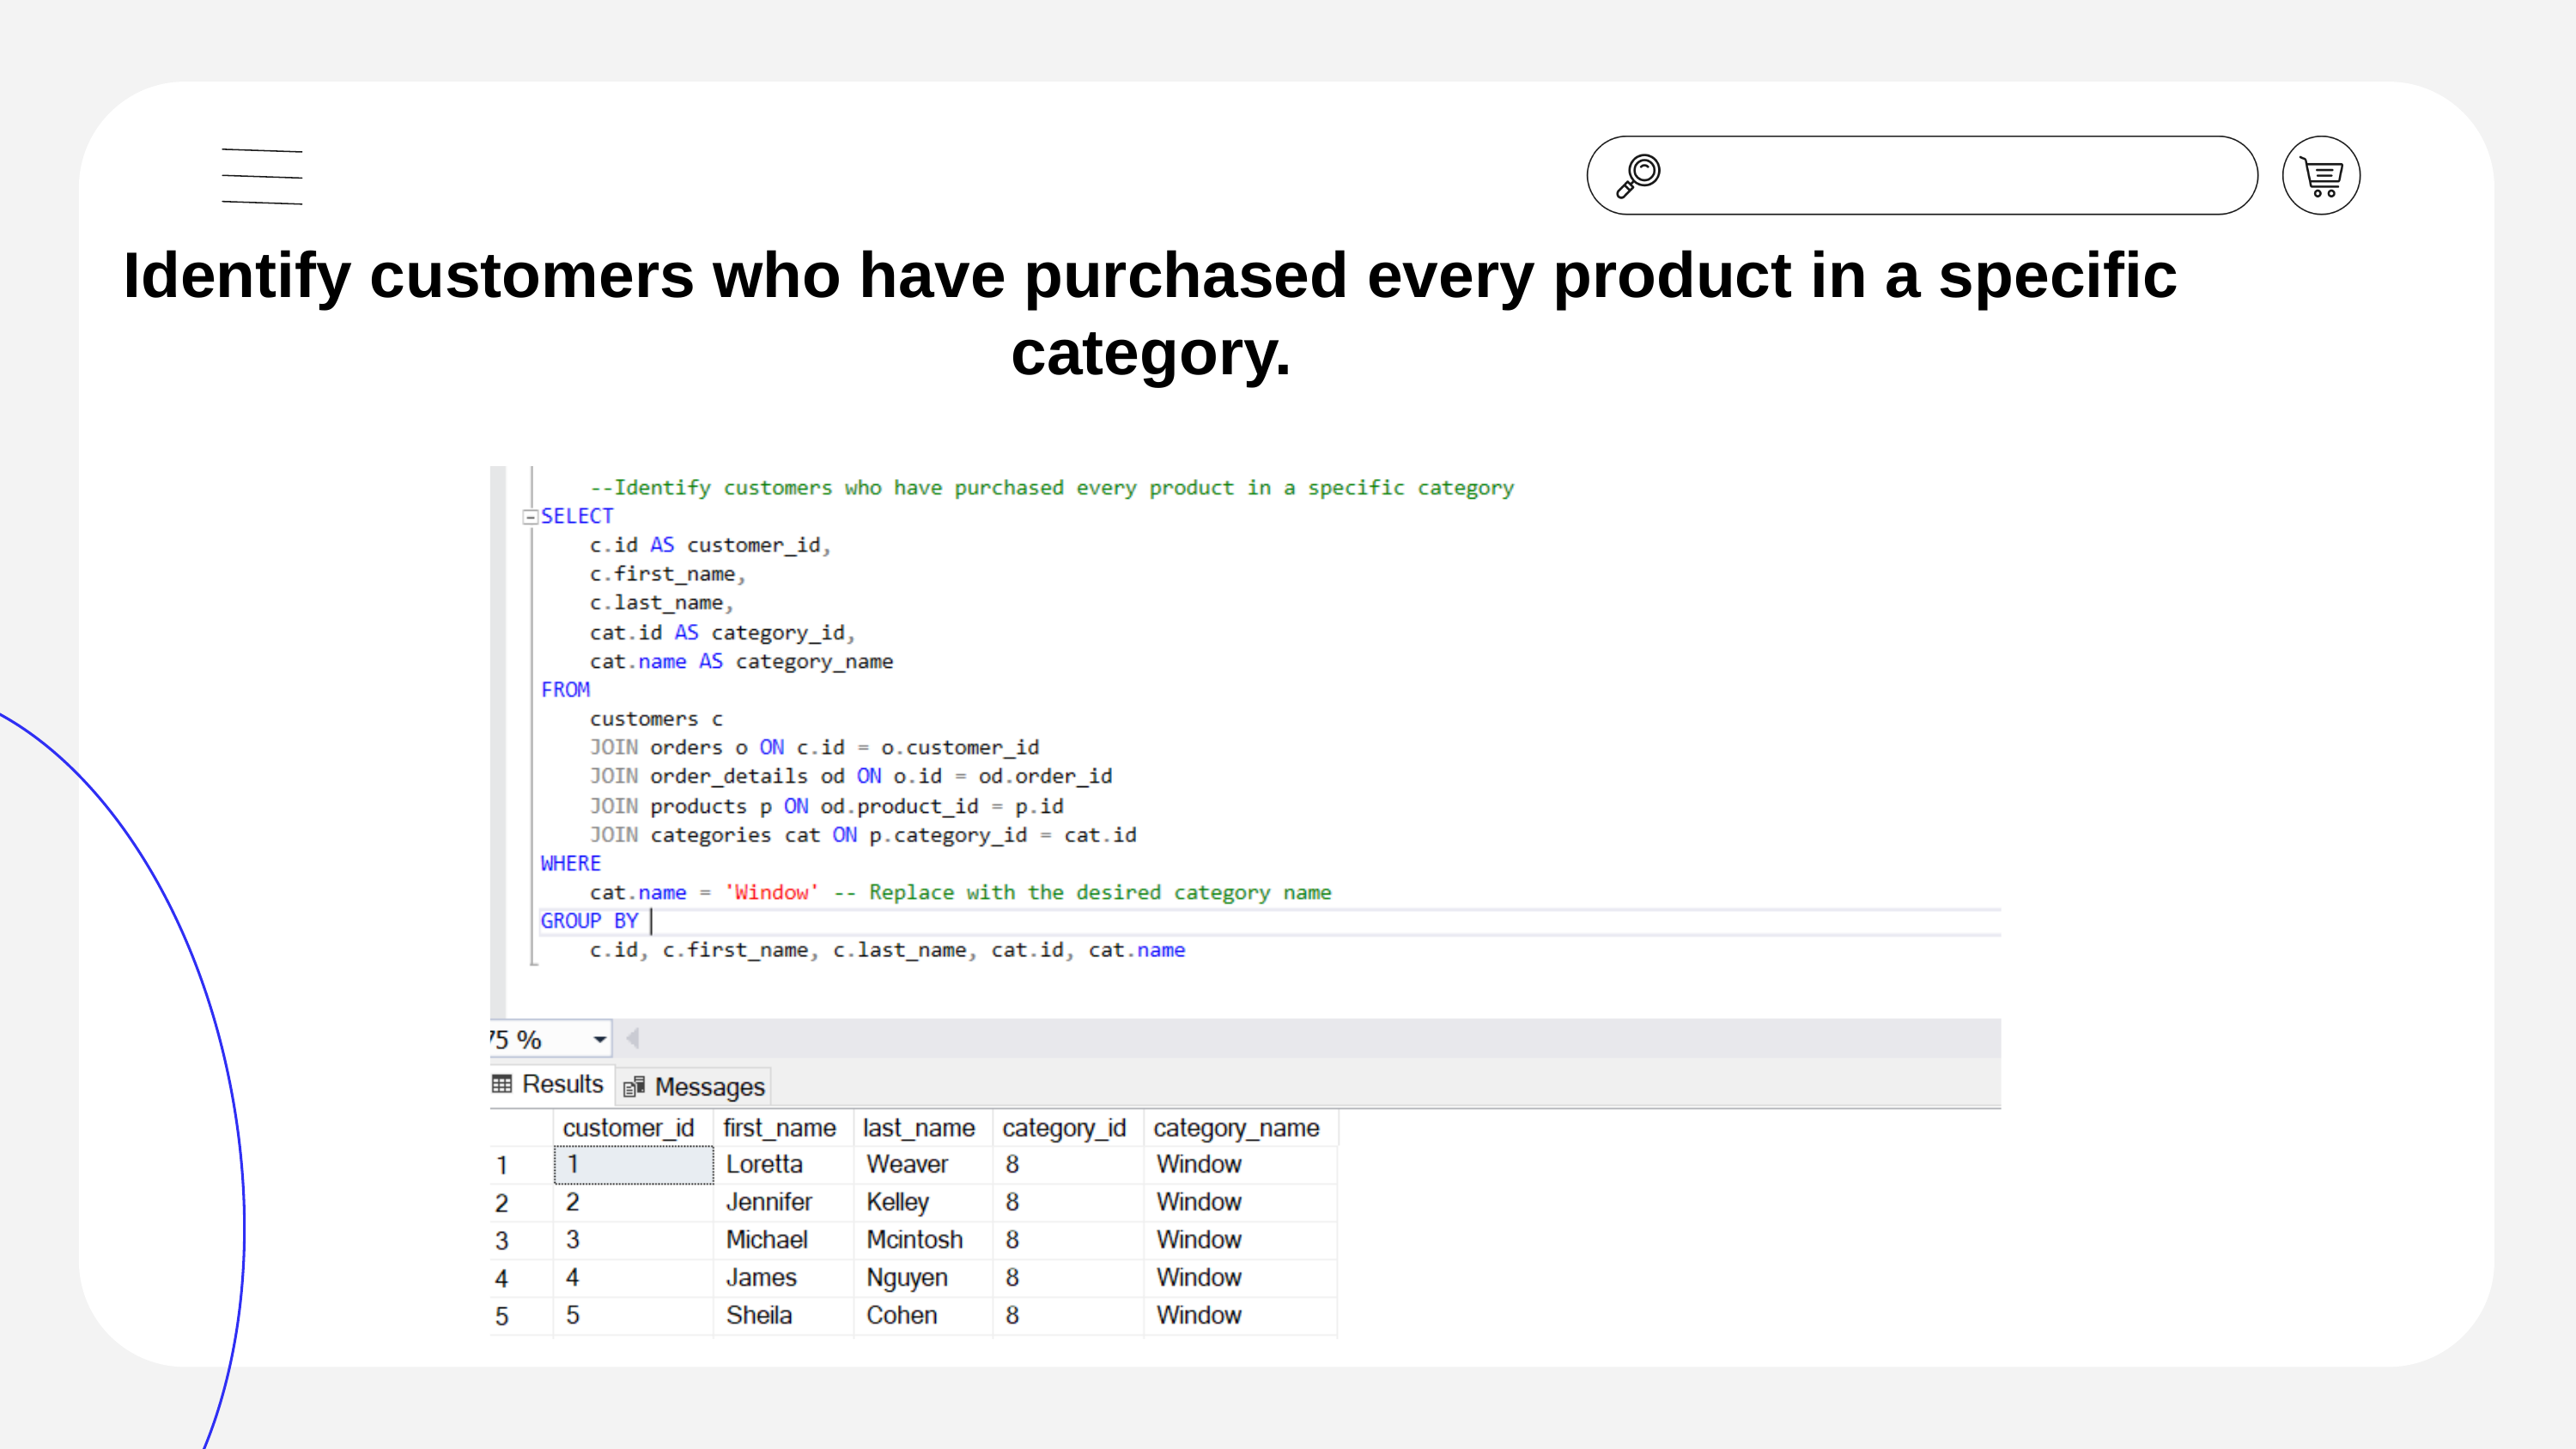

Identify customers who have purchased every product in a specific category.